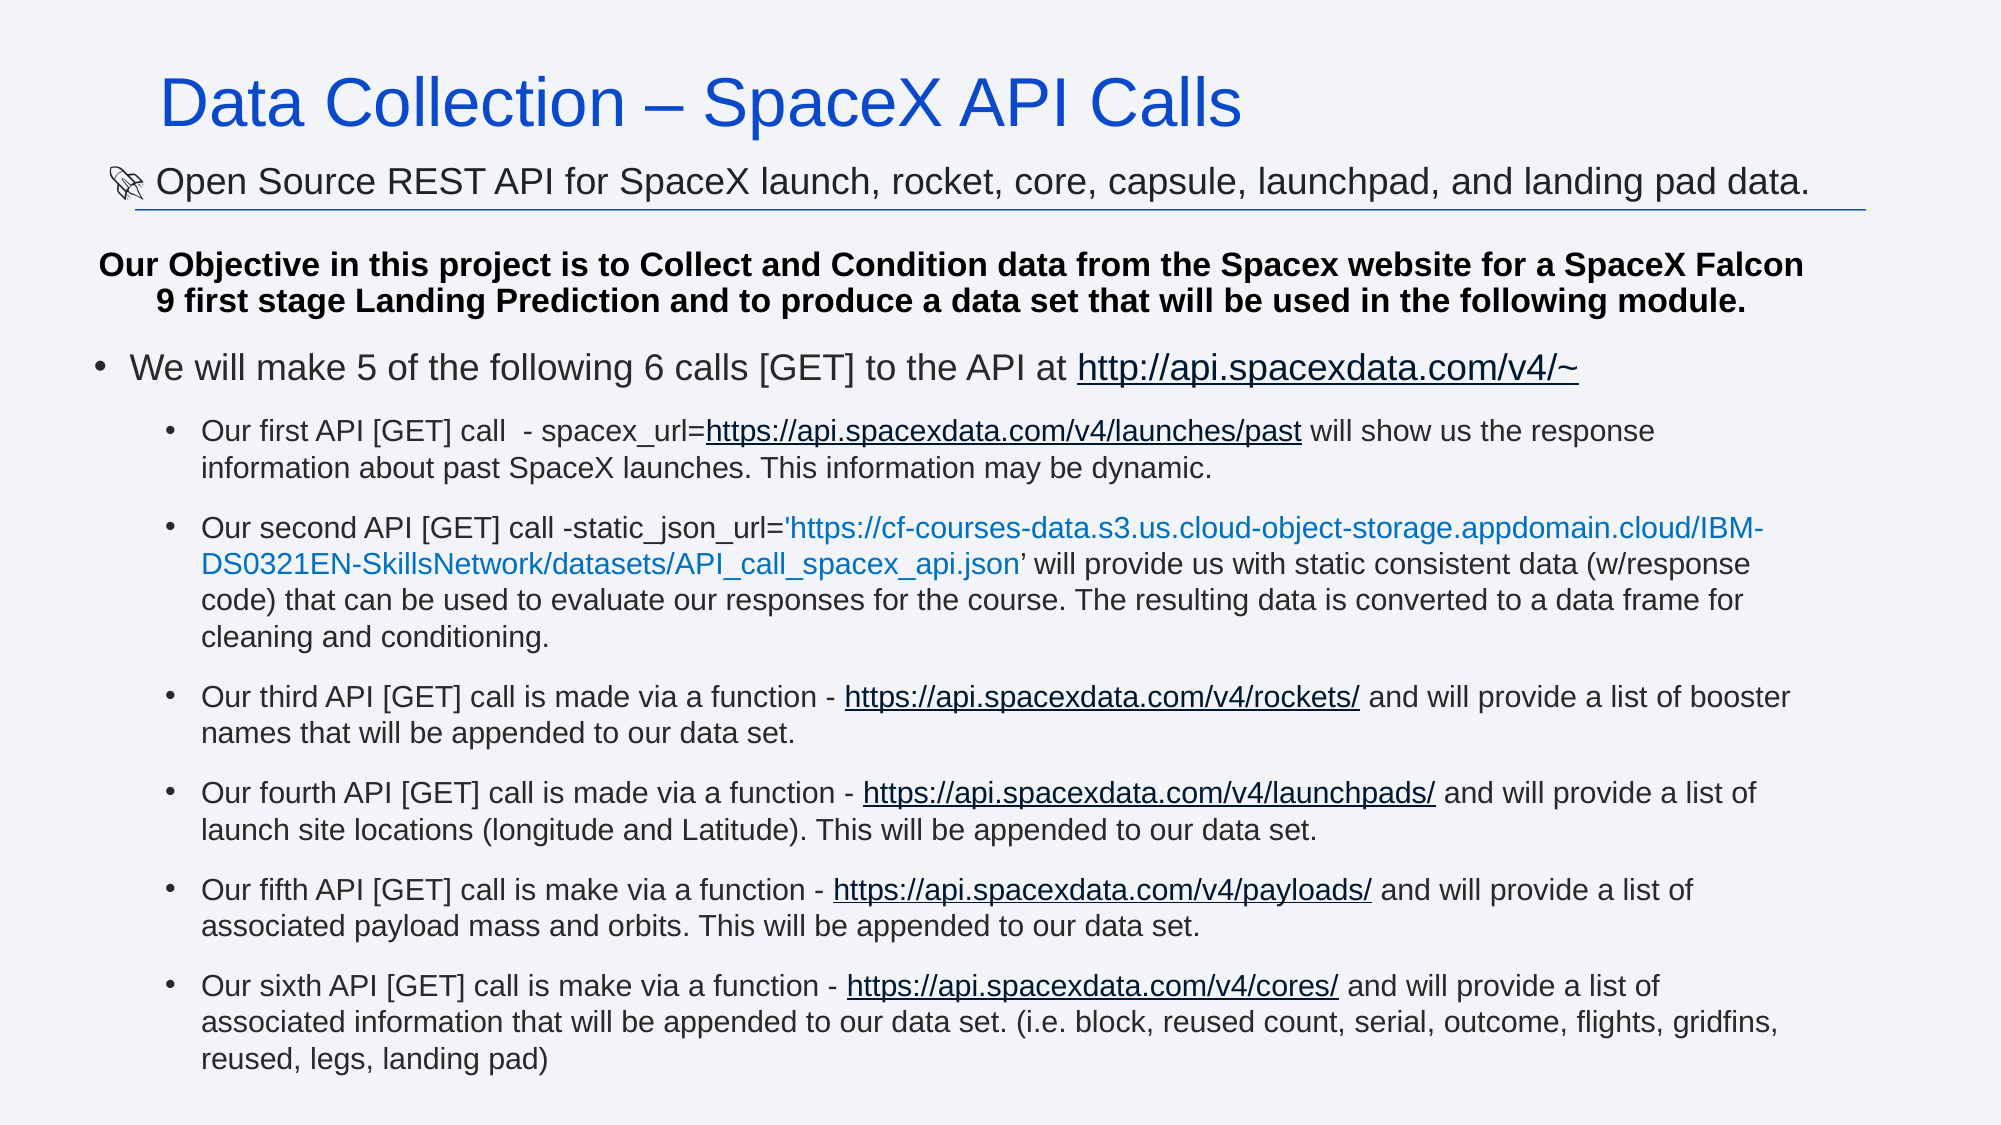

Data Collection – SpaceX API Calls
🚀 Open Source REST API for SpaceX launch, rocket, core, capsule, launchpad, and landing pad data.
Our Objective in this project is to Collect and Condition data from the Spacex website for a SpaceX Falcon 9 first stage Landing Prediction and to produce a data set that will be used in the following module.
We will make 5 of the following 6 calls [GET] to the API at http://api.spacexdata.com/v4/~
Our first API [GET] call  - spacex_url=https://api.spacexdata.com/v4/launches/past will show us the response information about past SpaceX launches. This information may be dynamic.
Our second API [GET] call -static_json_url='https://cf-courses-data.s3.us.cloud-object-storage.appdomain.cloud/IBM-DS0321EN-SkillsNetwork/datasets/API_call_spacex_api.json’ will provide us with static consistent data (w/response code) that can be used to evaluate our responses for the course. The resulting data is converted to a data frame for cleaning and conditioning.
Our third API [GET] call is made via a function - https://api.spacexdata.com/v4/rockets/ and will provide a list of booster names that will be appended to our data set.
Our fourth API [GET] call is made via a function - https://api.spacexdata.com/v4/launchpads/ and will provide a list of launch site locations (longitude and Latitude). This will be appended to our data set.
Our fifth API [GET] call is make via a function - https://api.spacexdata.com/v4/payloads/ and will provide a list of associated payload mass and orbits. This will be appended to our data set.
Our sixth API [GET] call is make via a function - https://api.spacexdata.com/v4/cores/ and will provide a list of associated information that will be appended to our data set. (i.e. block, reused count, serial, outcome, flights, gridfins, reused, legs, landing pad)